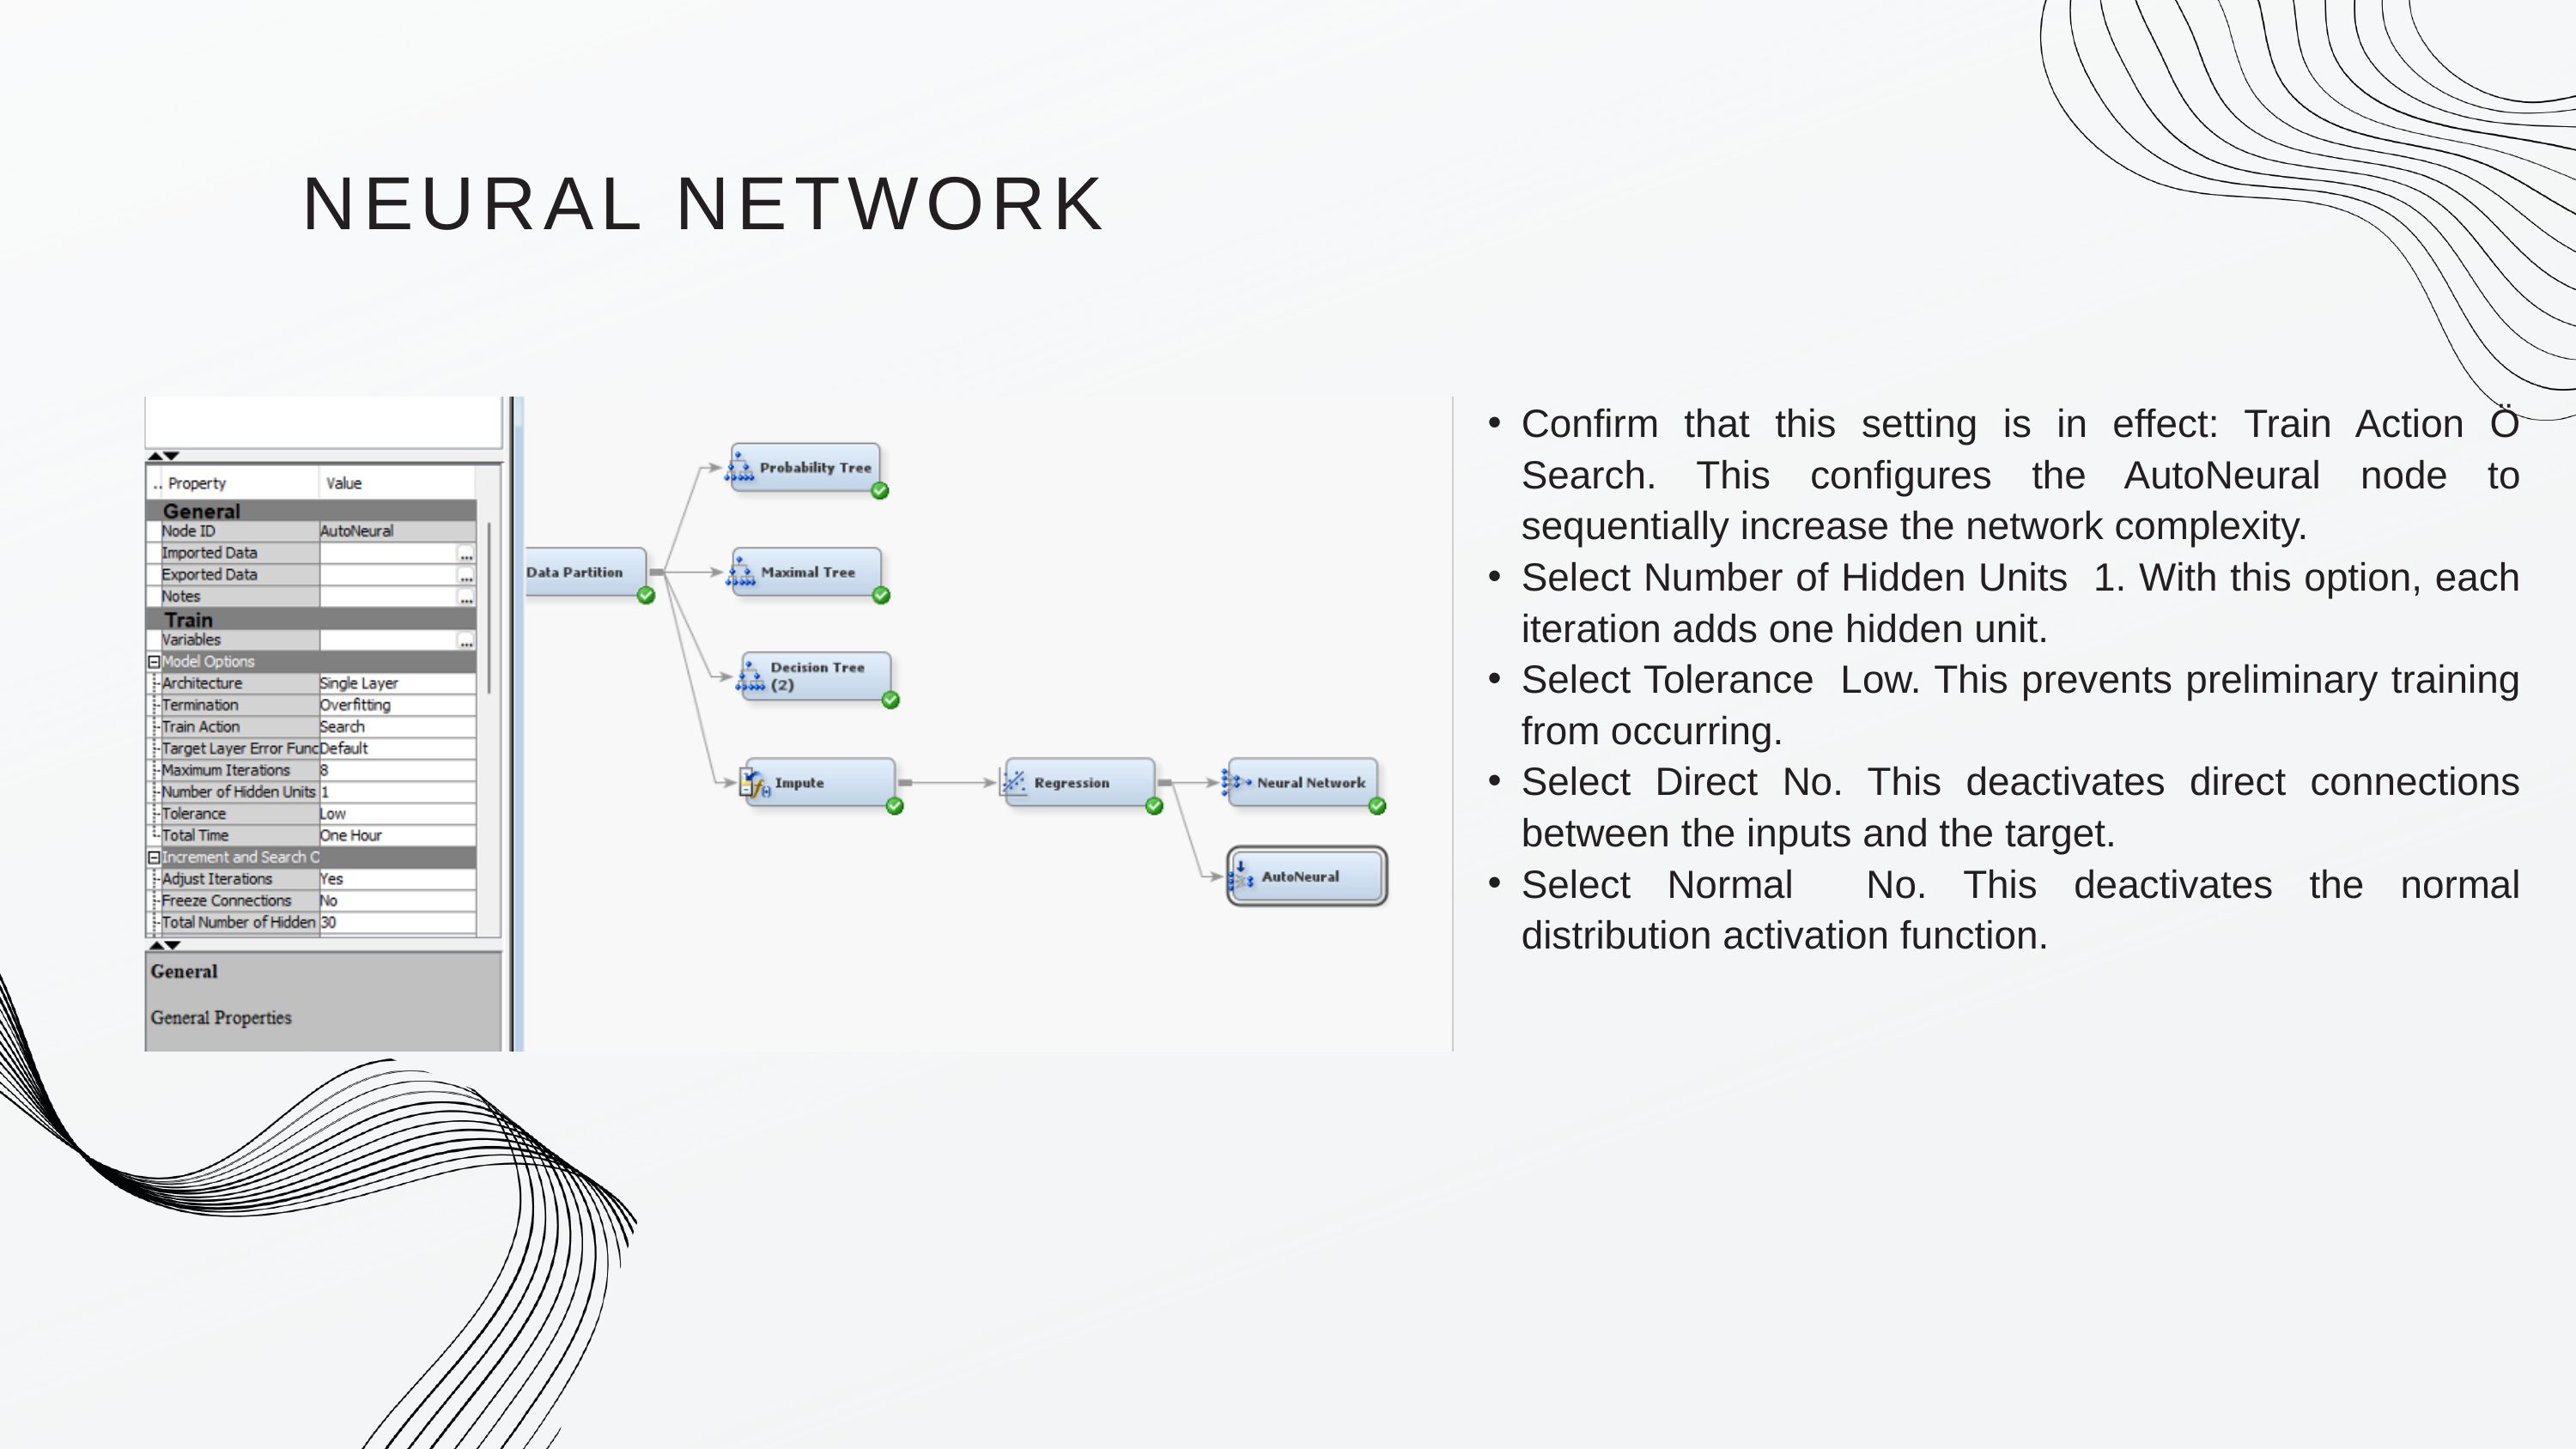

NEURAL NETWORK
Confirm that this setting is in effect: Train Action Ö Search. This configures the AutoNeural node to sequentially increase the network complexity.
Select Number of Hidden Units  1. With this option, each iteration adds one hidden unit.
Select Tolerance  Low. This prevents preliminary training from occurring.
Select Direct No. This deactivates direct connections between the inputs and the target.
Select Normal  No. This deactivates the normal distribution activation function.